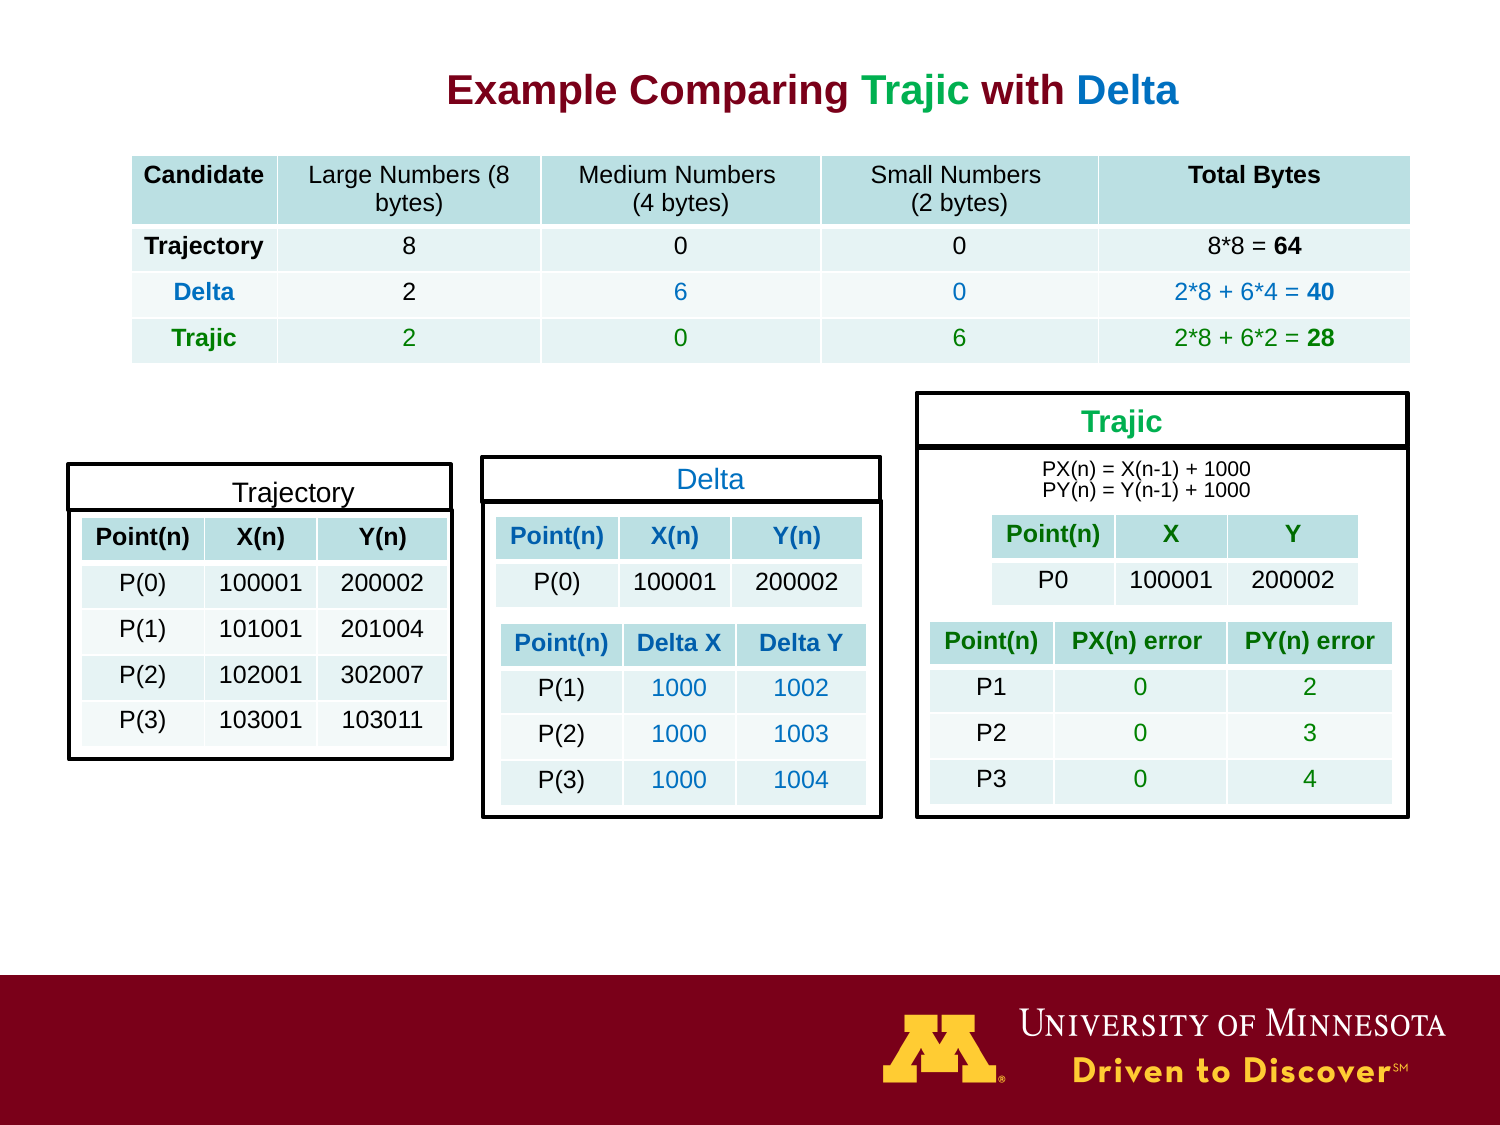

# Example Comparing Trajic with Delta
| Candidate | Large Numbers (8 bytes) | Medium Numbers (4 bytes) | Small Numbers (2 bytes) | Total Bytes |
| --- | --- | --- | --- | --- |
| Trajectory | 8 | 0 | 0 | 8\*8 = 64 |
| Delta | 2 | 6 | 0 | 2\*8 + 6\*4 = 40 |
| Trajic | 2 | 0 | 6 | 2\*8 + 6\*2 = 28 |
Trajic

PX(n) = X(n-1) + 1000
PY(n) = Y(n-1) + 1000

Delta

Trajectory

| Point(n) | X | Y |
| --- | --- | --- |
| P0 | 100001 | 200002 |
| Point(n) | X(n) | Y(n) |
| --- | --- | --- |
| P(0) | 100001 | 200002 |
| Point(n) | X(n) | Y(n) |
| --- | --- | --- |
| P(0) | 100001 | 200002 |
| P(1) | 101001 | 201004 |
| P(2) | 102001 | 302007 |
| P(3) | 103001 | 103011 |
| Point(n) | PX(n) error | PY(n) error |
| --- | --- | --- |
| P1 | 0 | 2 |
| P2 | 0 | 3 |
| P3 | 0 | 4 |
| Point(n) | Delta X | Delta Y |
| --- | --- | --- |
| P(1) | 1000 | 1002 |
| P(2) | 1000 | 1003 |
| P(3) | 1000 | 1004 |